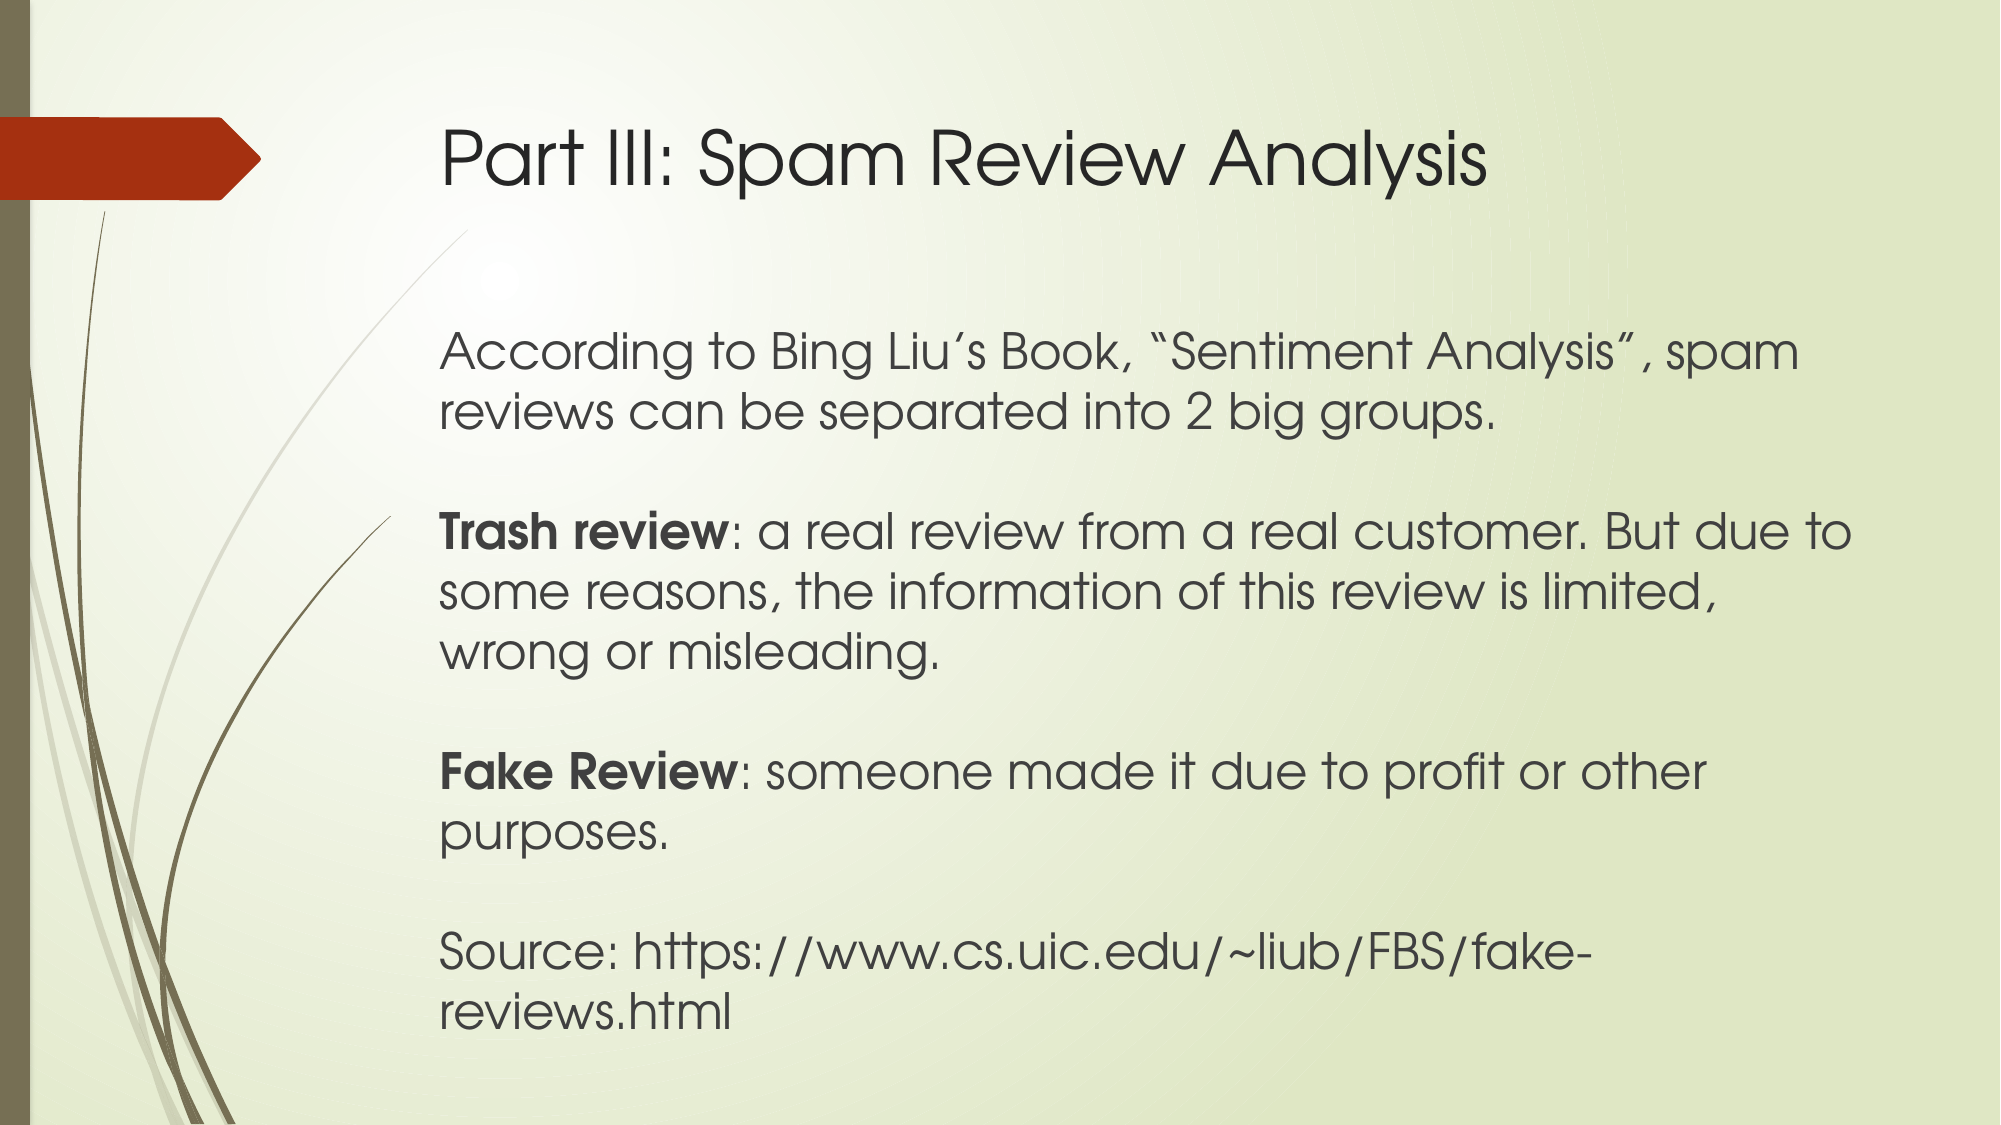

# Part III: Spam Review Analysis
According to Bing Liu’s Book, “Sentiment Analysis”, spam reviews can be separated into 2 big groups.

Trash review: a real review from a real customer. But due to some reasons, the information of this review is limited, wrong or misleading.

Fake Review: someone made it due to profit or other purposes.

Source: https://www.cs.uic.edu/~liub/FBS/fake-reviews.html